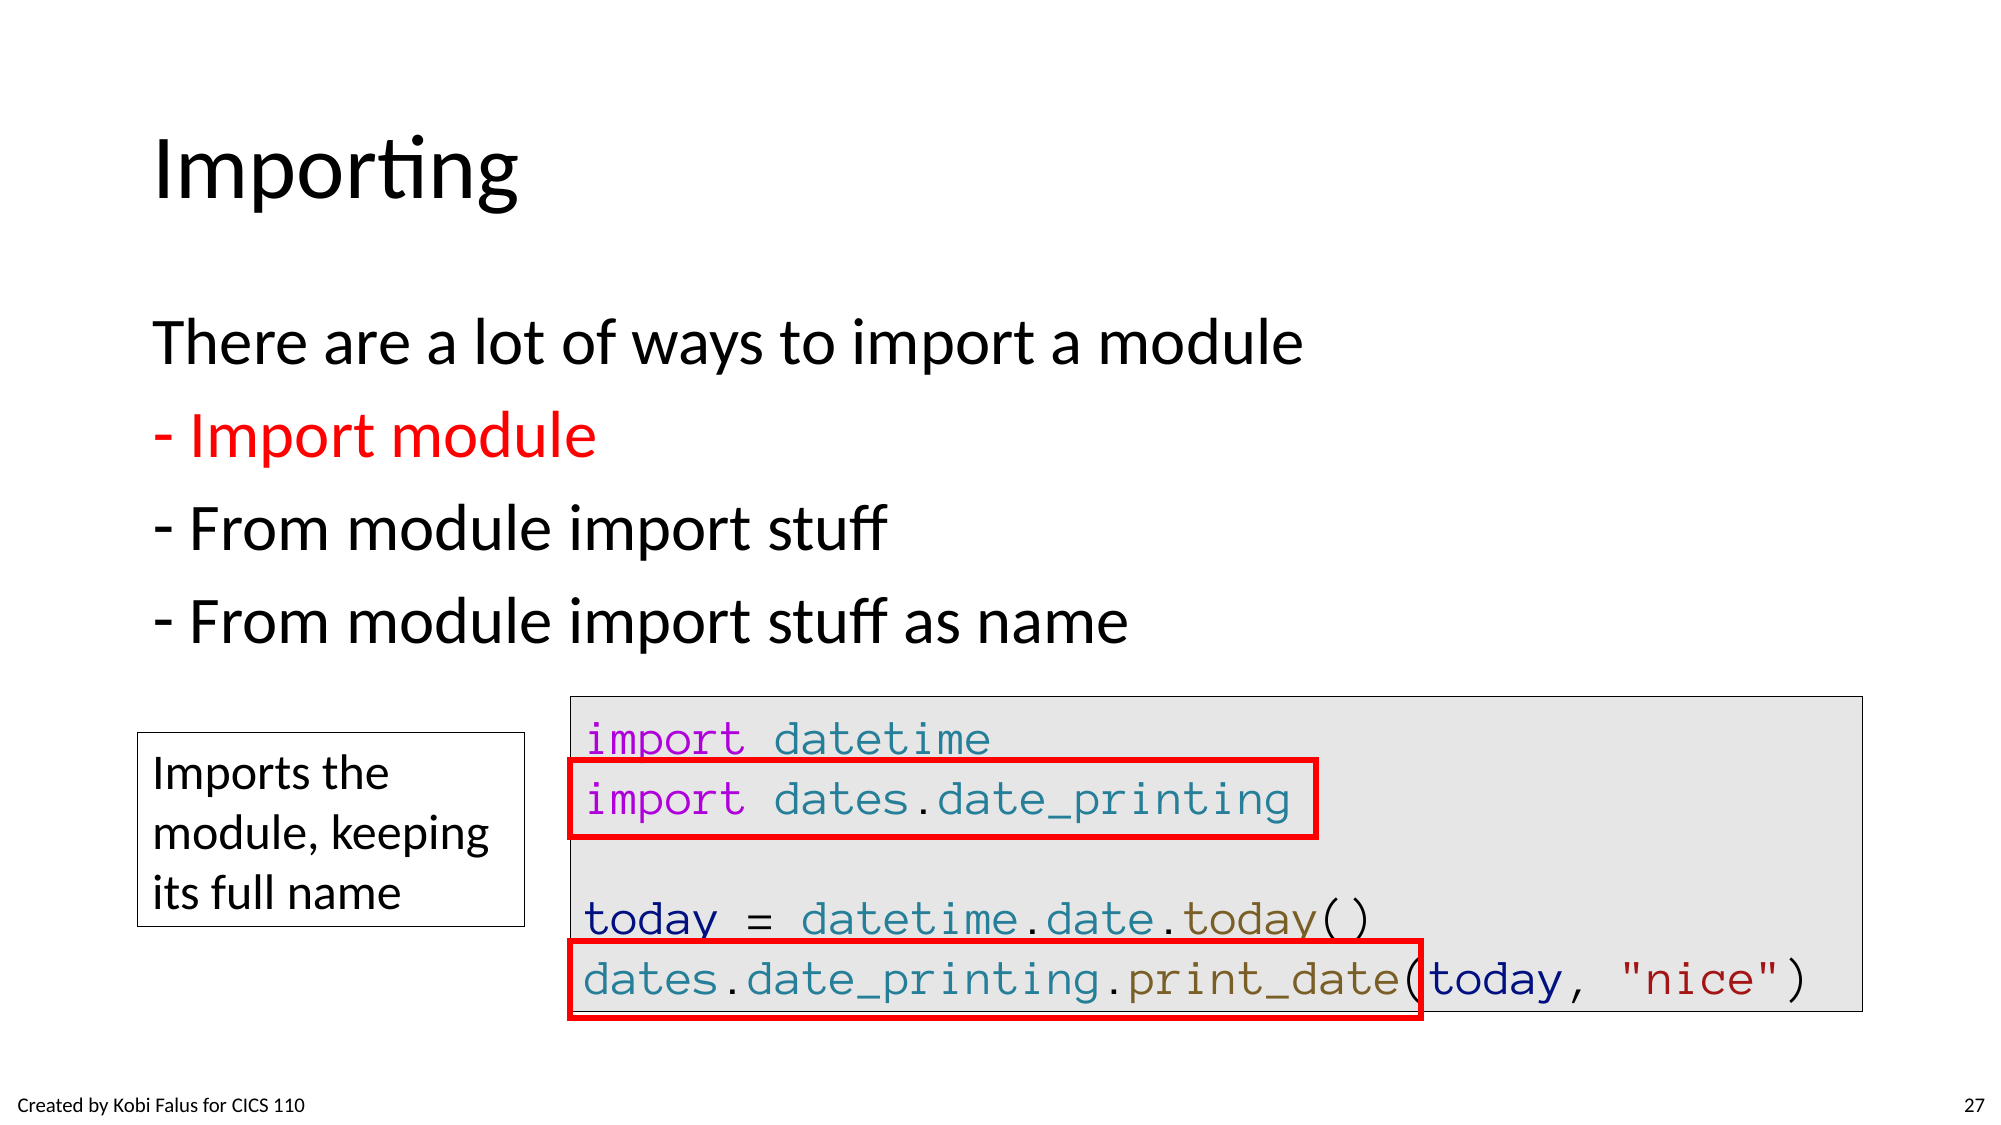

# Importing
There are a lot of ways to import a module
Import module
From module import stuff
From module import stuff as name

import datetime
import dates.date_printing
today = datetime.date.today()
dates.date_printing.print_date(today, "nice")
Imports the module, keeping its full name